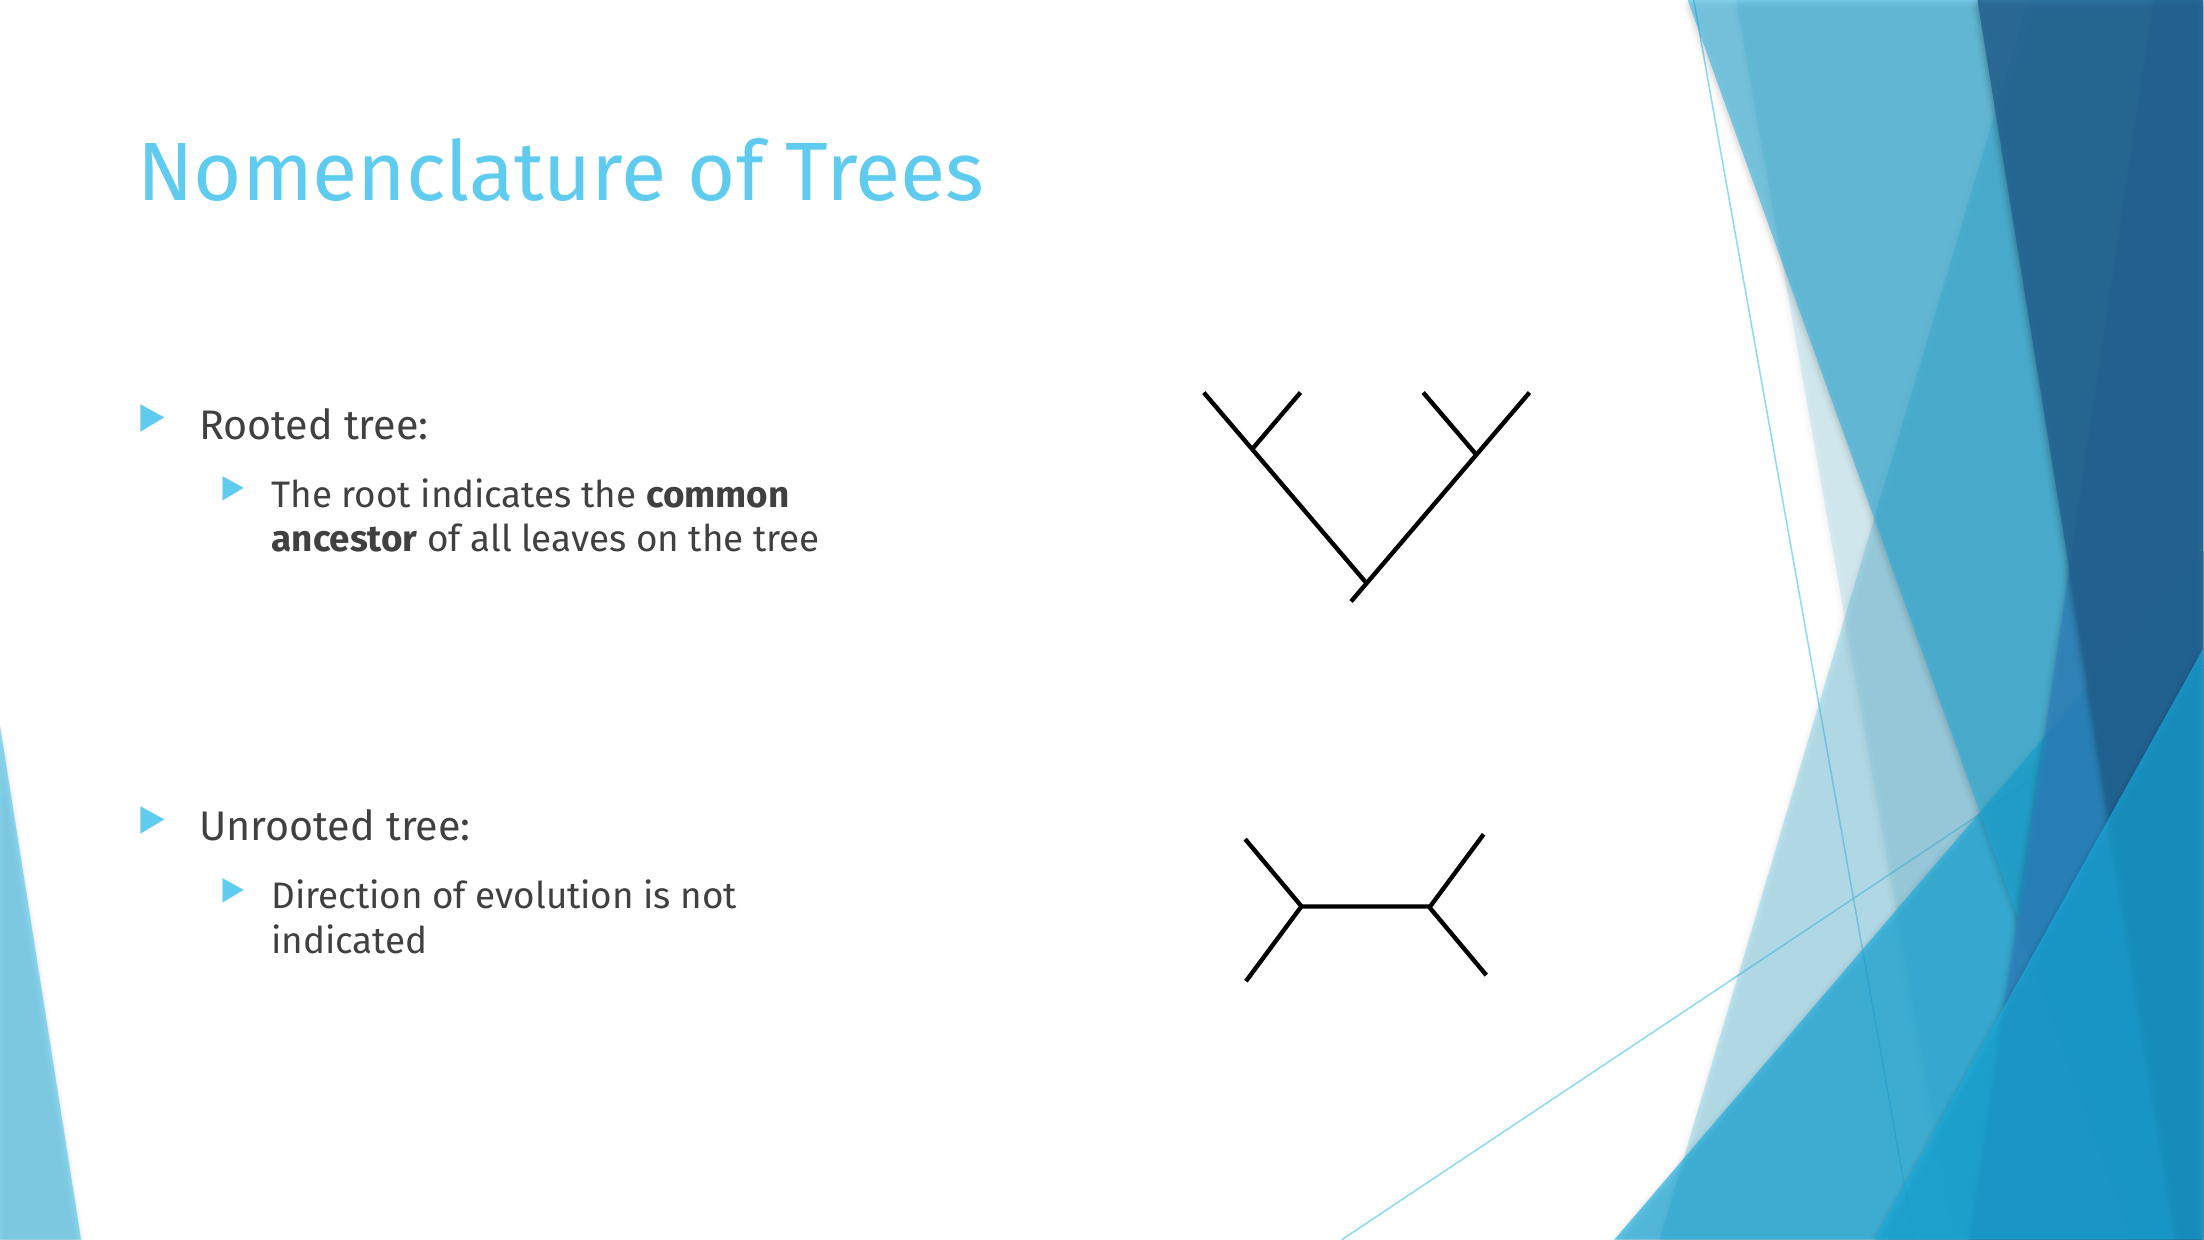

# Nomenclature of Trees
Rooted tree:
The root indicates the common ancestor of all leaves on the tree

Unrooted tree:
Direction of evolution is not indicated